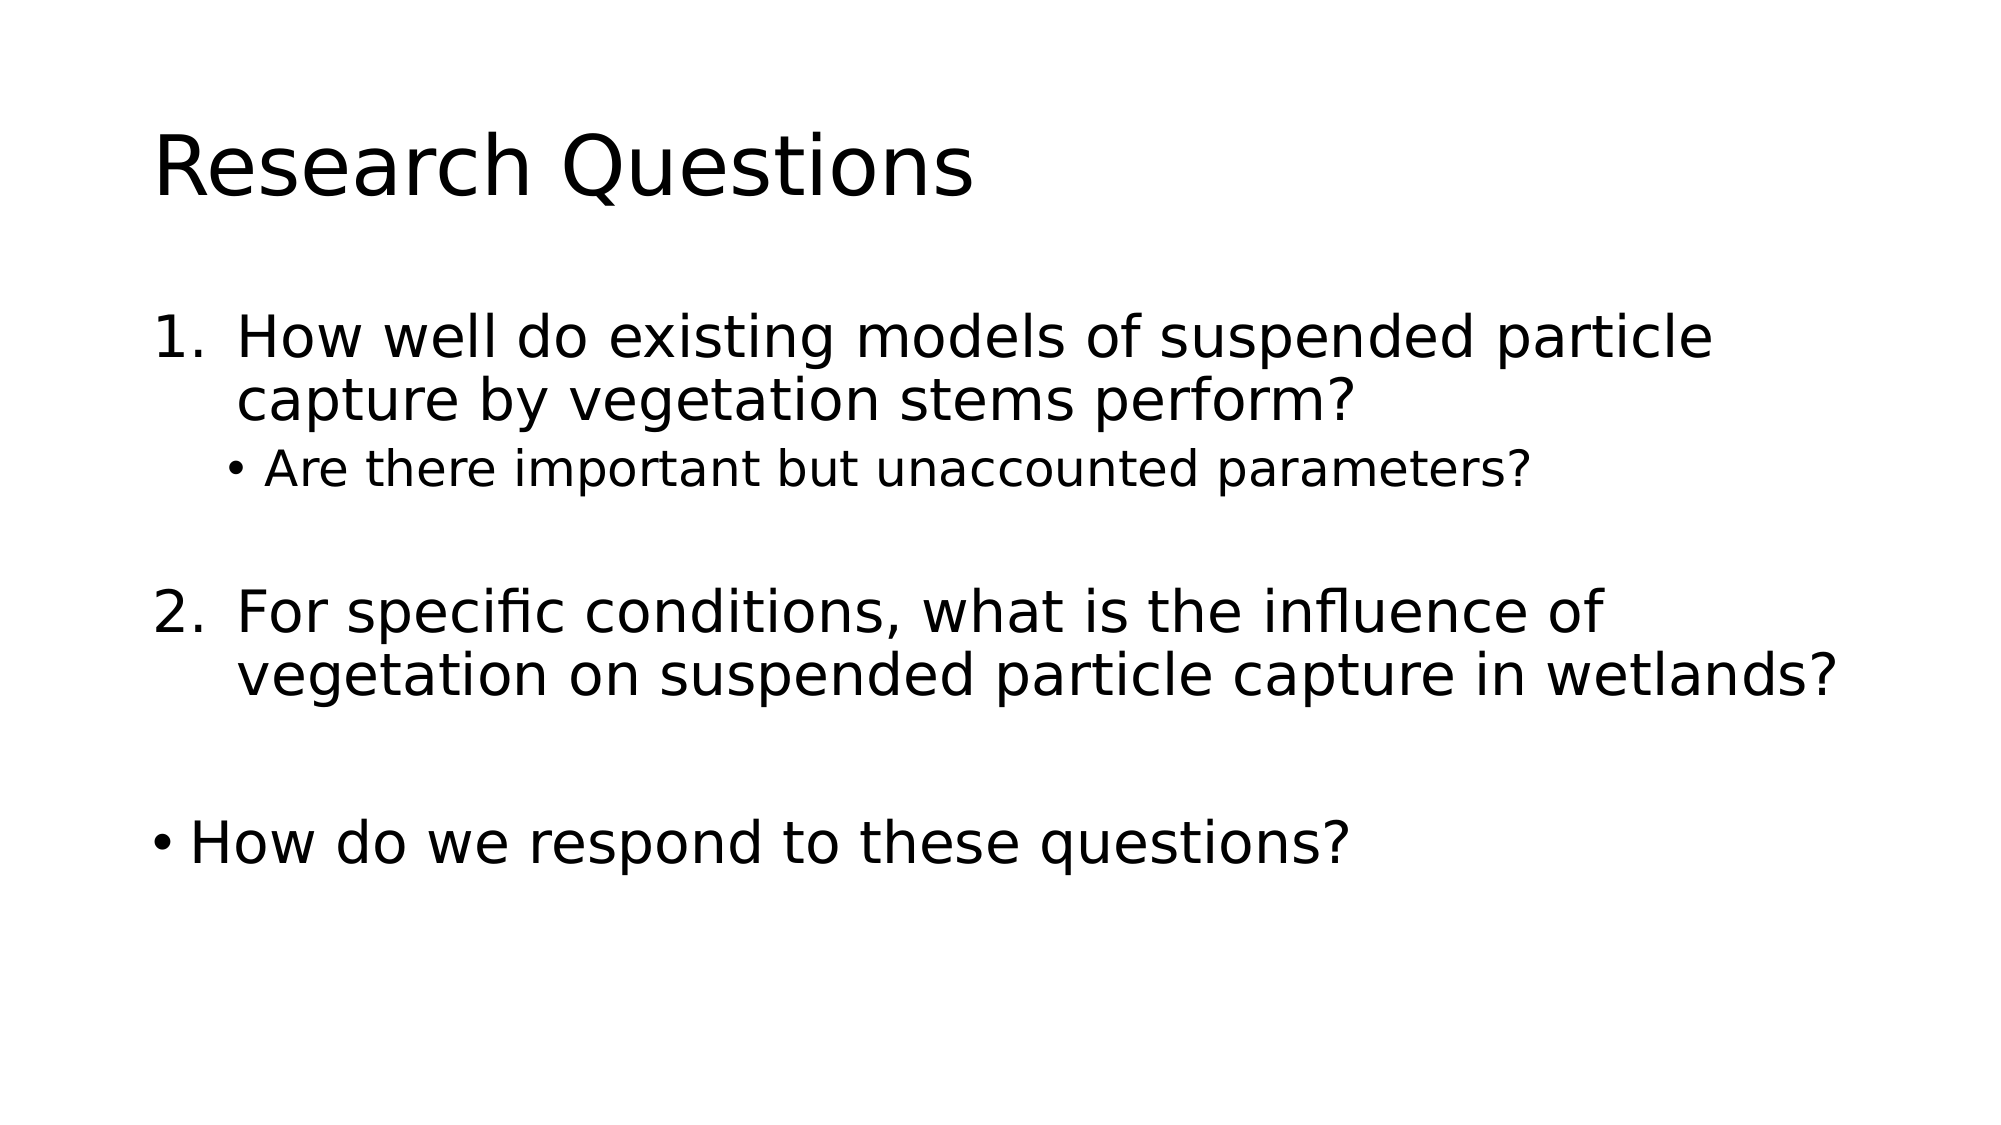

# Research Questions
How well do existing models of suspended particle capture by vegetation stems perform?
Are there important but unaccounted parameters?

For specific conditions, what is the influence of vegetation on suspended particle capture in wetlands?

How do we respond to these questions?